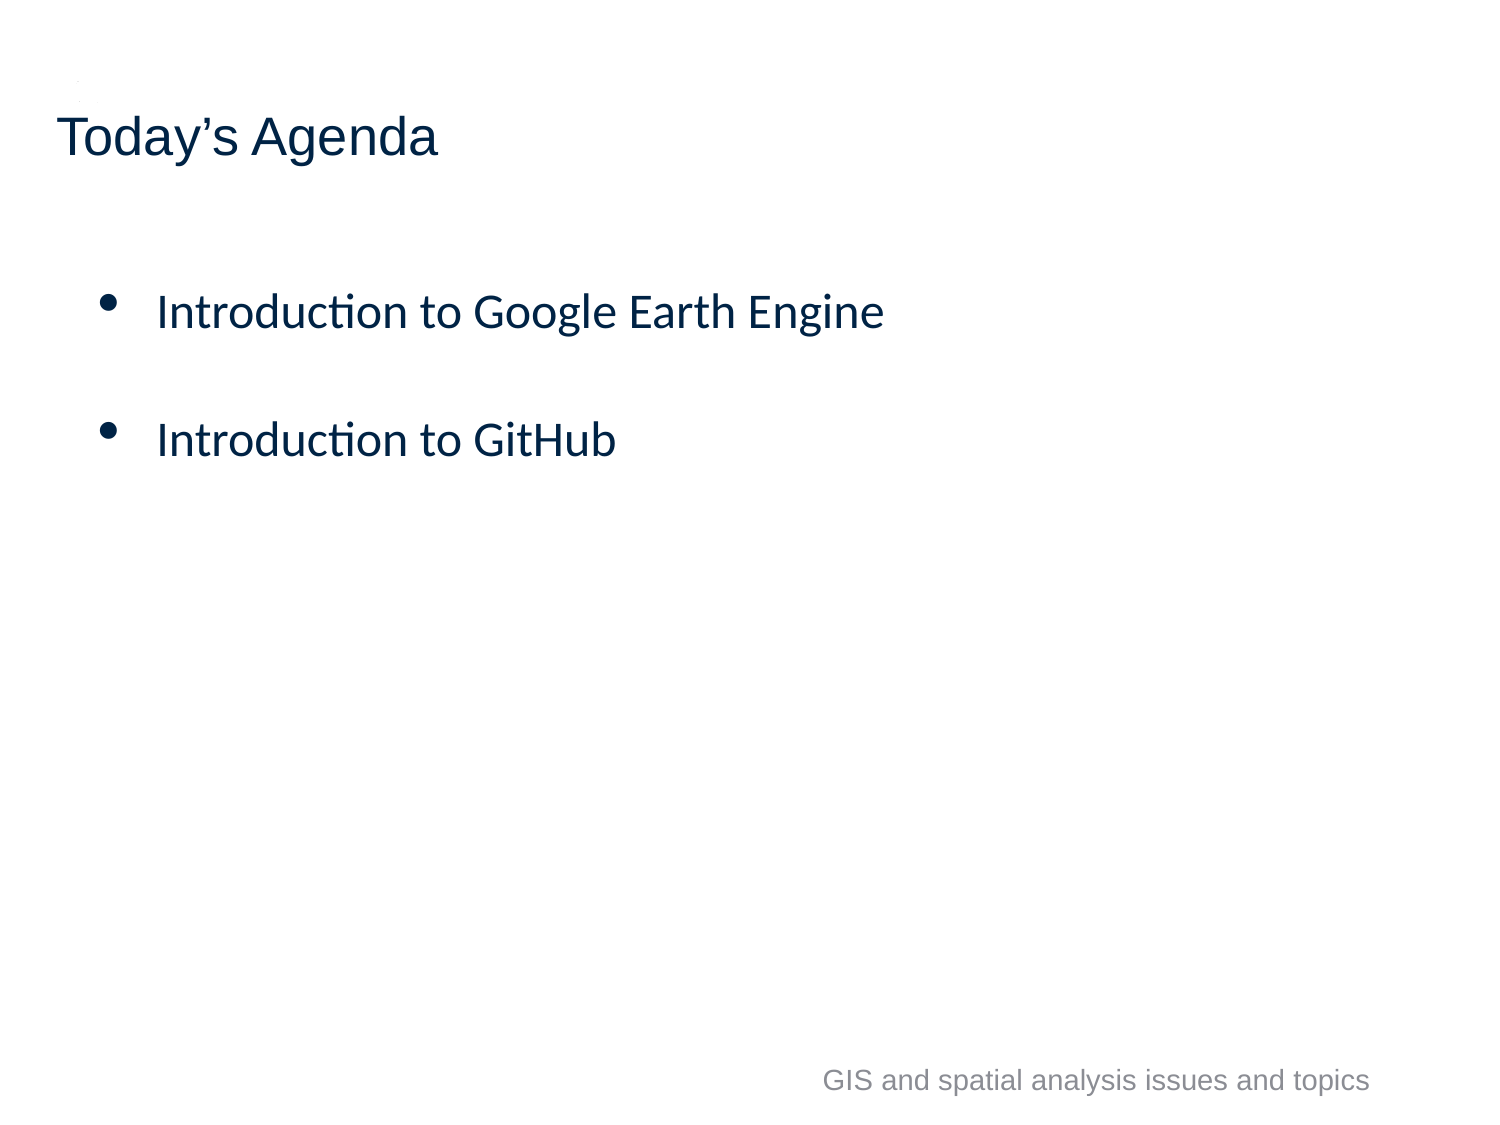

2
# Today’s Agenda

Introduction to Google Earth Engine

Introduction to GitHub

GIS and spatial analysis issues and topics